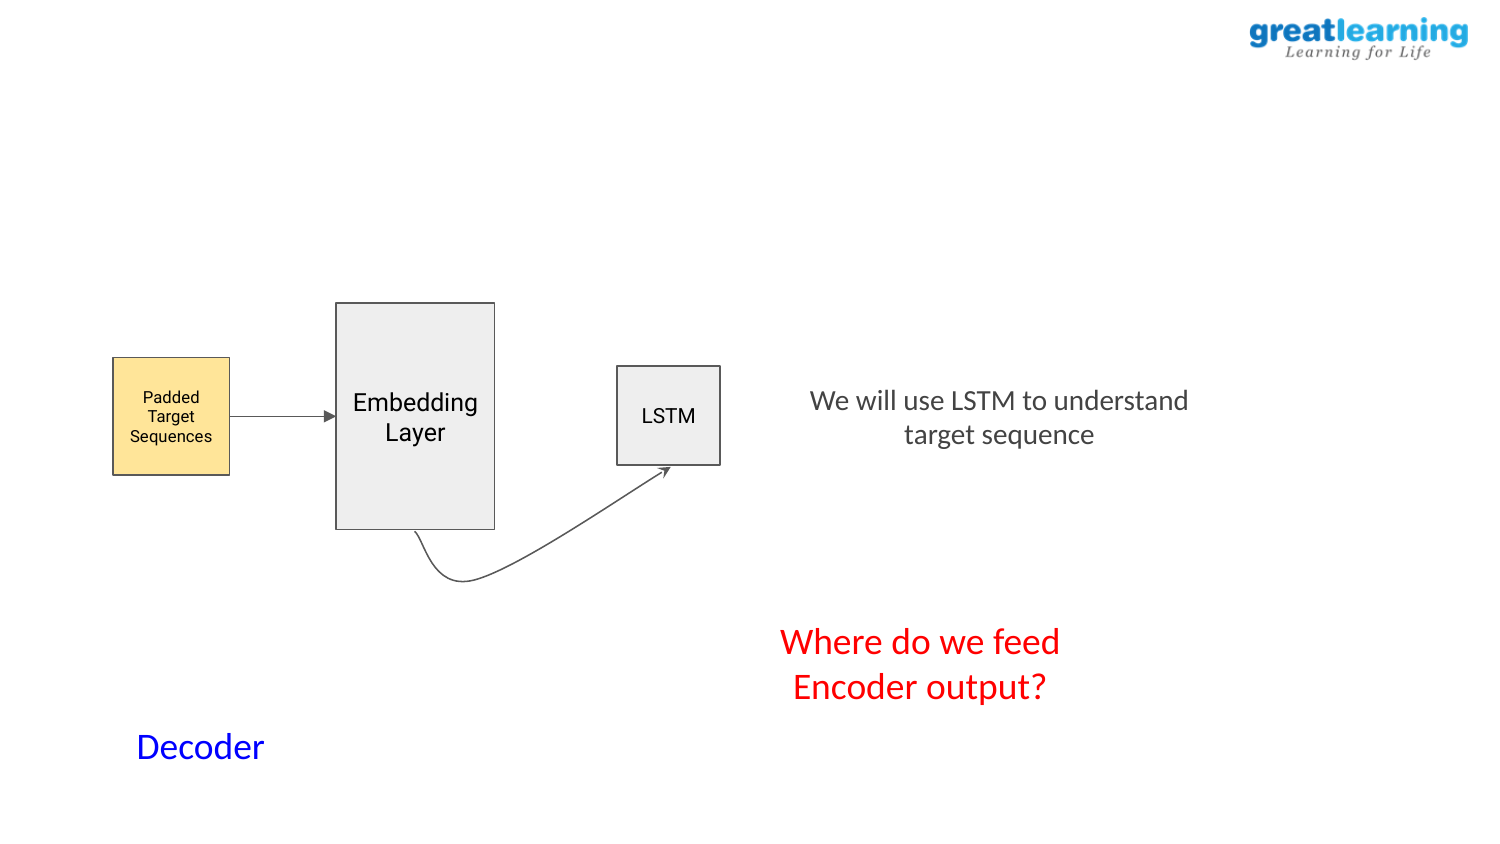

Embedding Layer
Padded Target Sequences
LSTM
We will use LSTM to understand target sequence

Where do we feed Encoder output?
Decoder